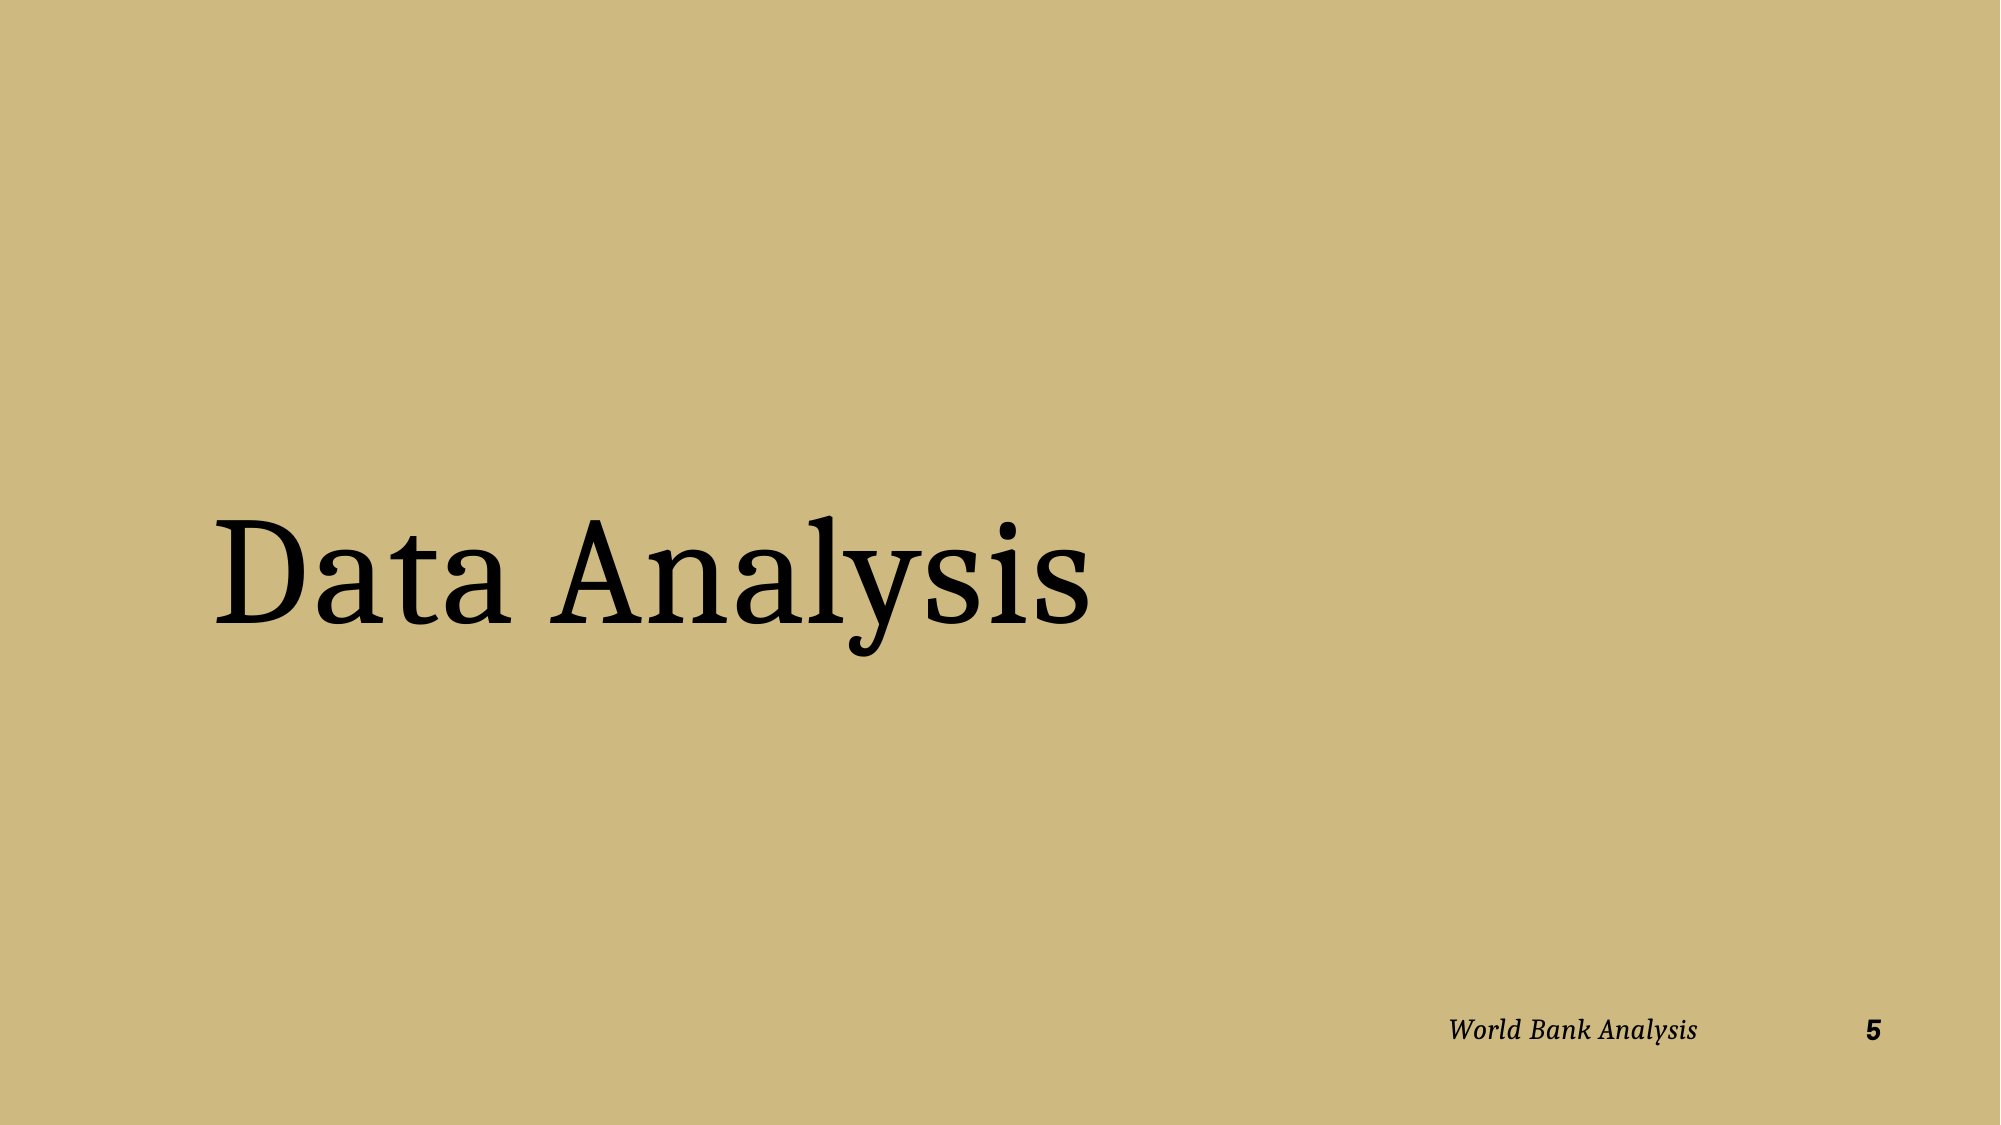

# Data Analysis
World Bank Analysis
5